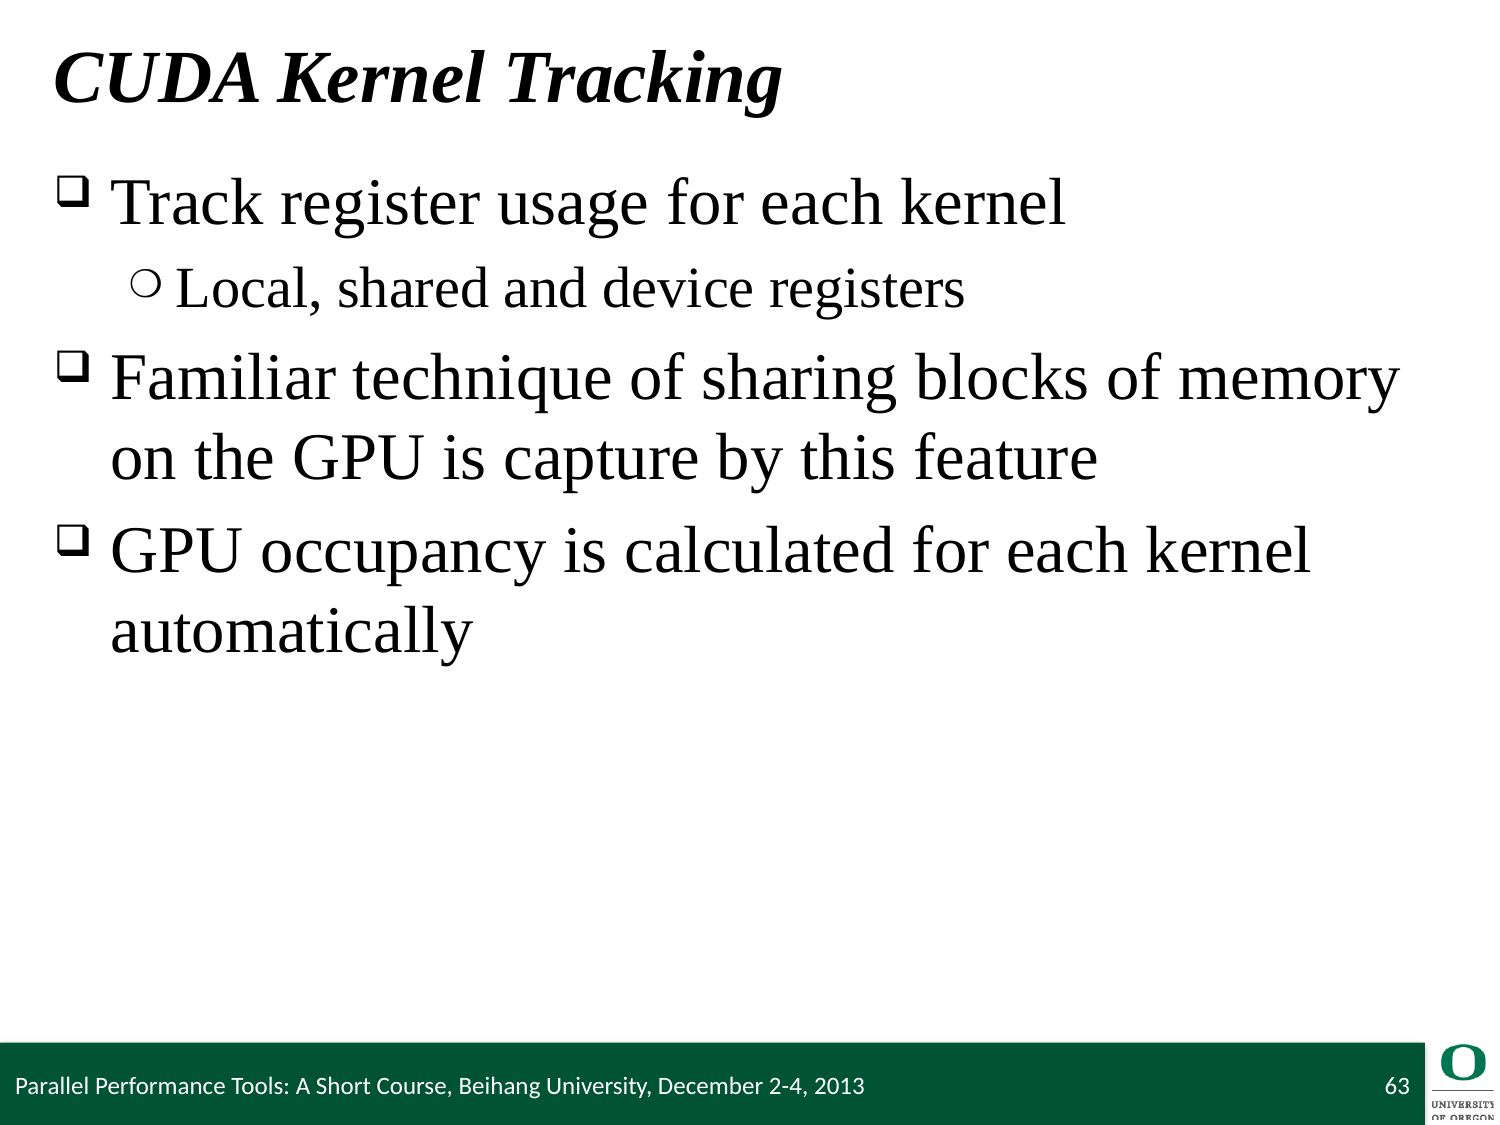

# CUDA Kernel Tracking
Track register usage for each kernel
Local, shared and device registers
Familiar technique of sharing blocks of memory on the GPU is capture by this feature
GPU occupancy is calculated for each kernel automatically

Parallel Performance Tools: A Short Course, Beihang University, December 2-4, 2013
63